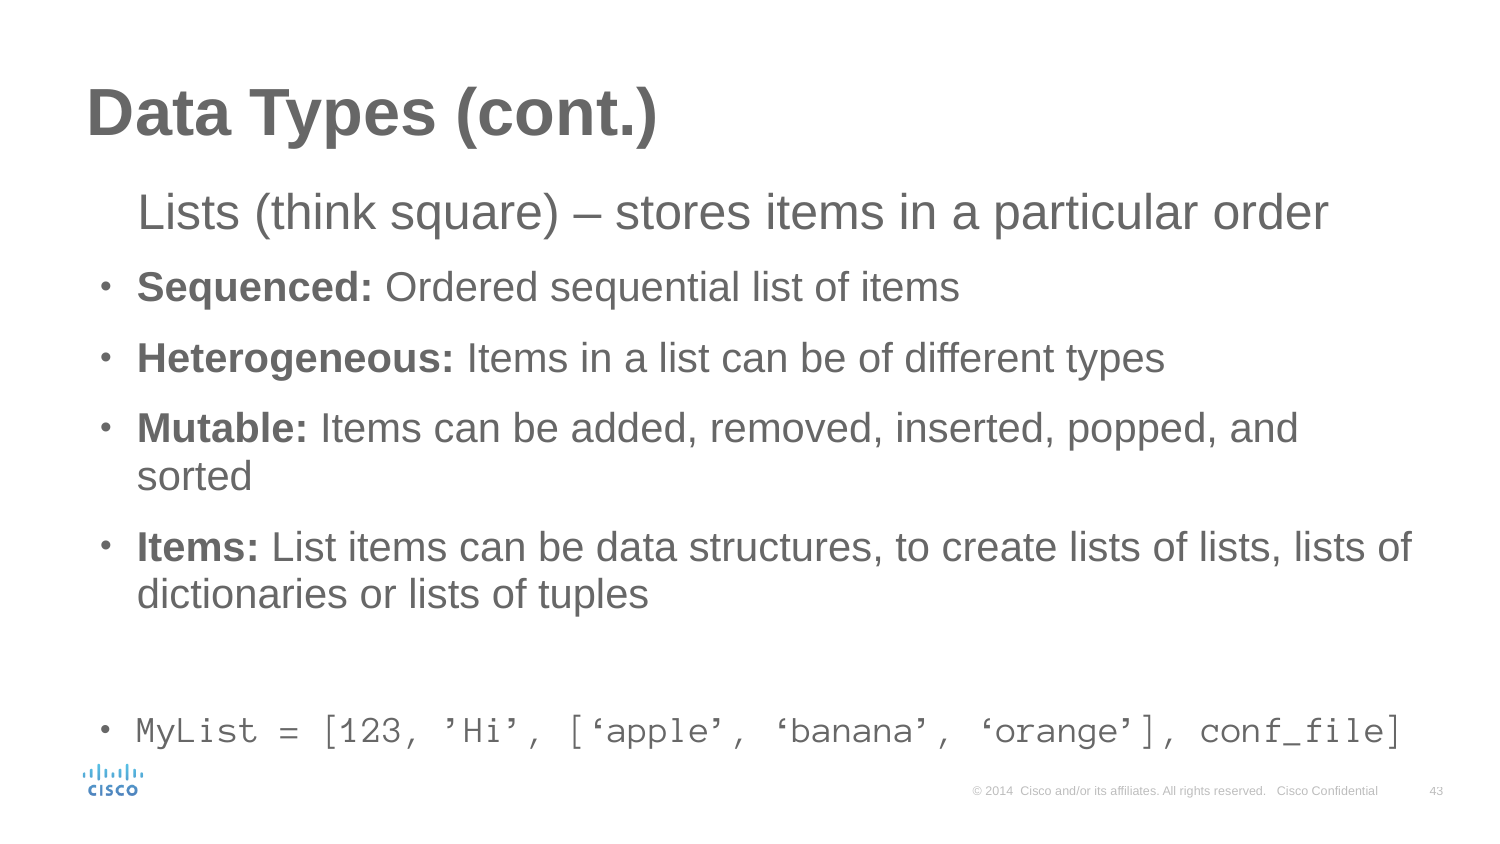

# Data Types (cont.)
Lists (think square) – stores items in a particular order
Sequenced: Ordered sequential list of items
Heterogeneous: Items in a list can be of different types
Mutable: Items can be added, removed, inserted, popped, and sorted
Items: List items can be data structures, to create lists of lists, lists of dictionaries or lists of tuples

MyList = [123, ’Hi’, [‘apple’, ‘banana’, ‘orange’], conf_file]